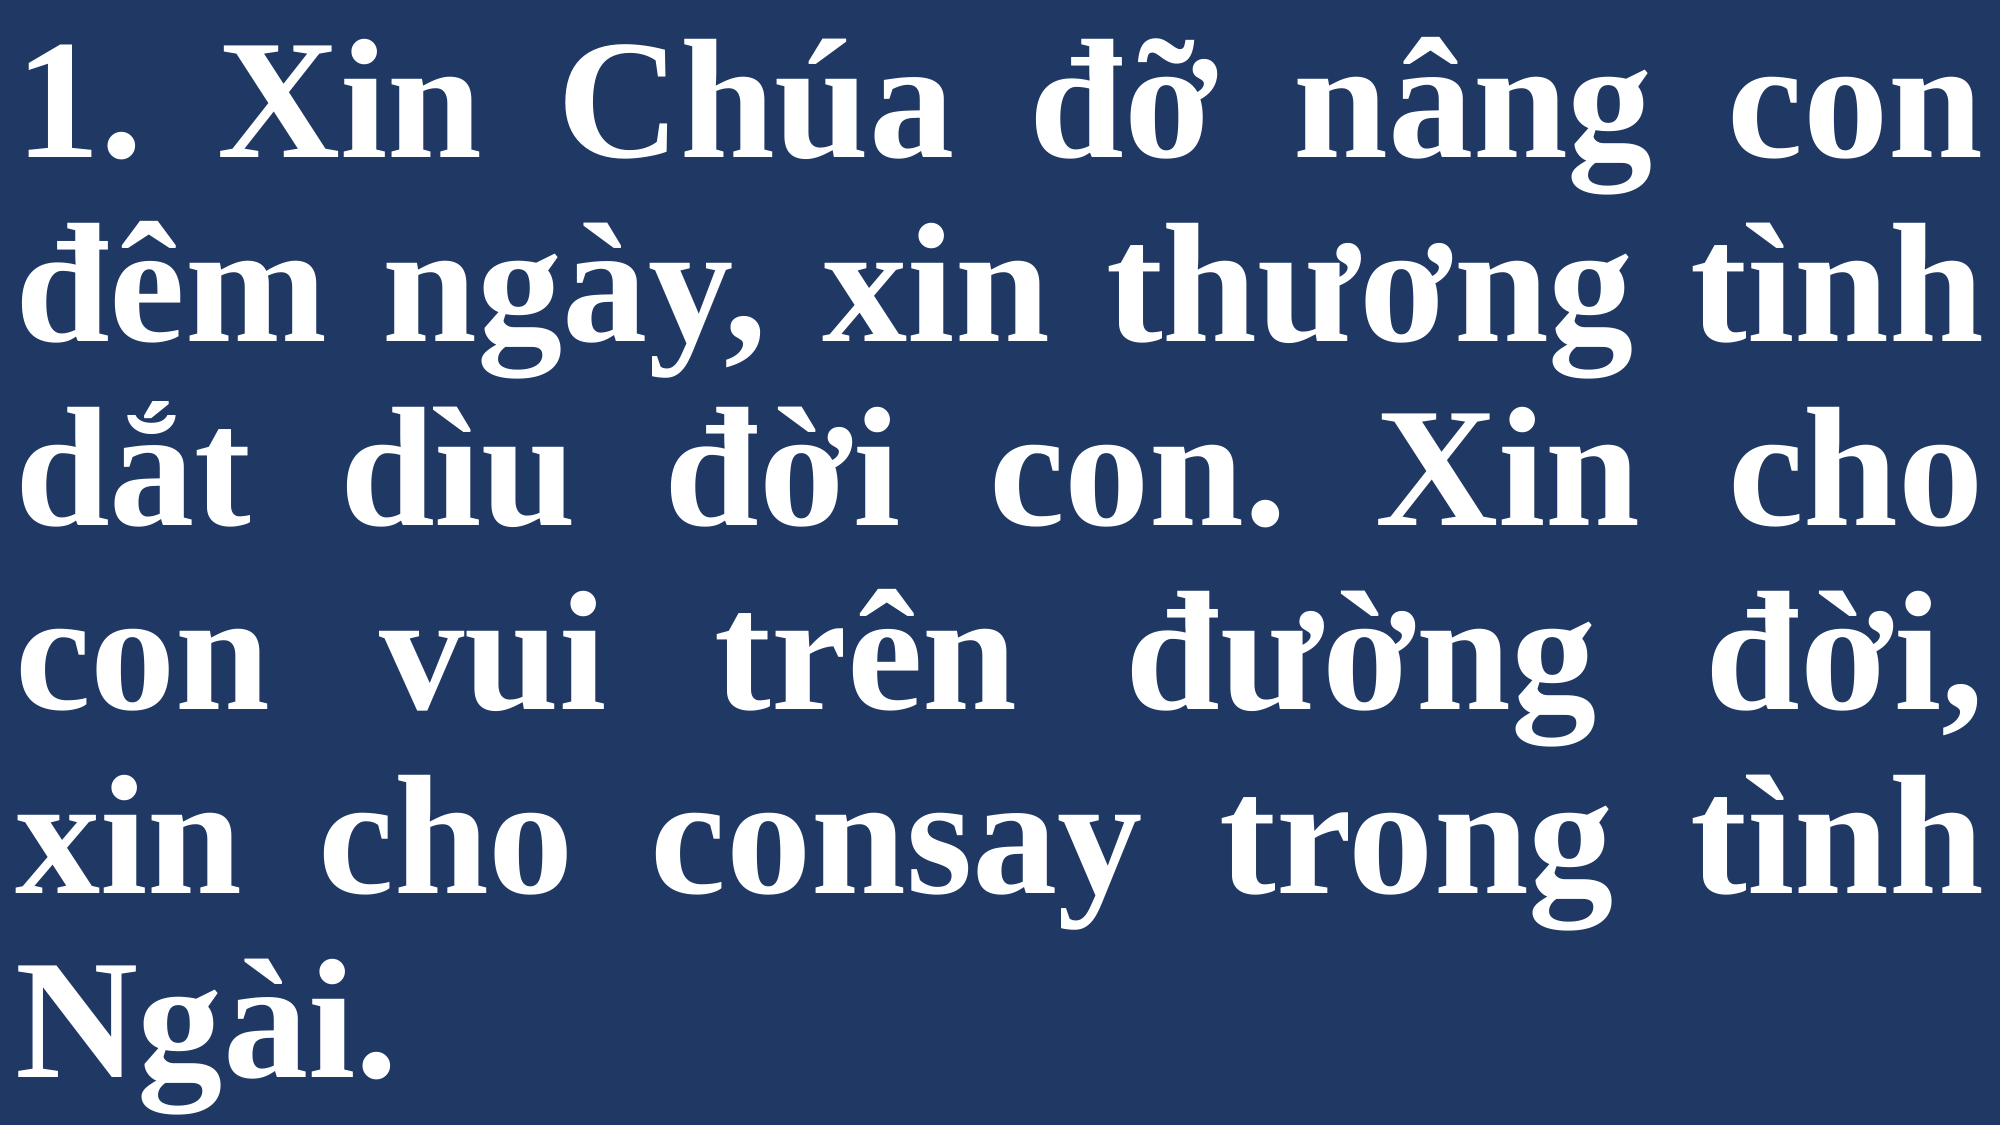

# 1. Xin Chúa đỡ nâng con đêm ngày, xin thương tình dắt dìu đời con. Xin cho con vui trên đường đời, xin cho consay trong tình Ngài.